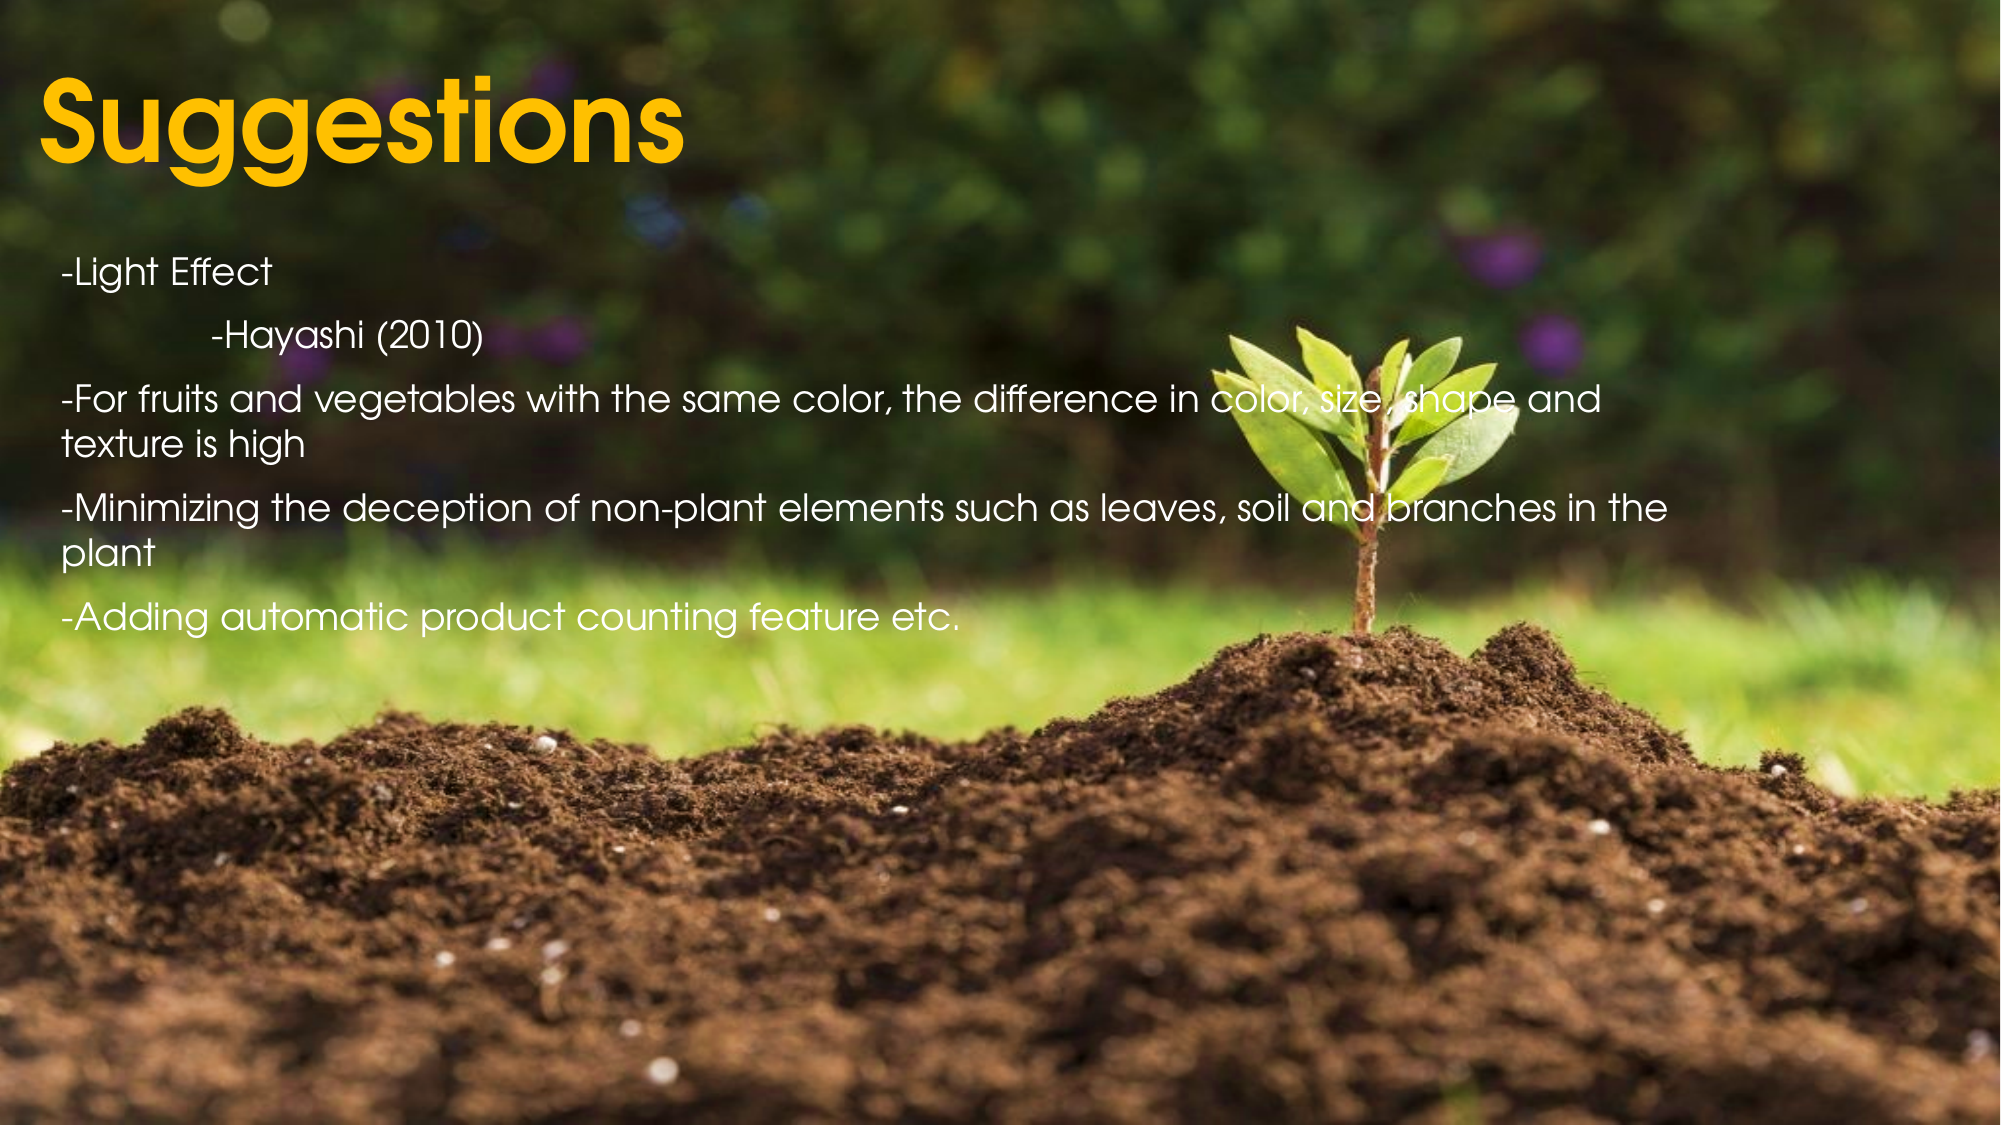

Suggestions
-Light Effect
	-Hayashi (2010)
-For fruits and vegetables with the same color, the difference in color, size, shape and texture is high
-Minimizing the deception of non-plant elements such as leaves, soil and branches in the plant
-Adding automatic product counting feature etc.